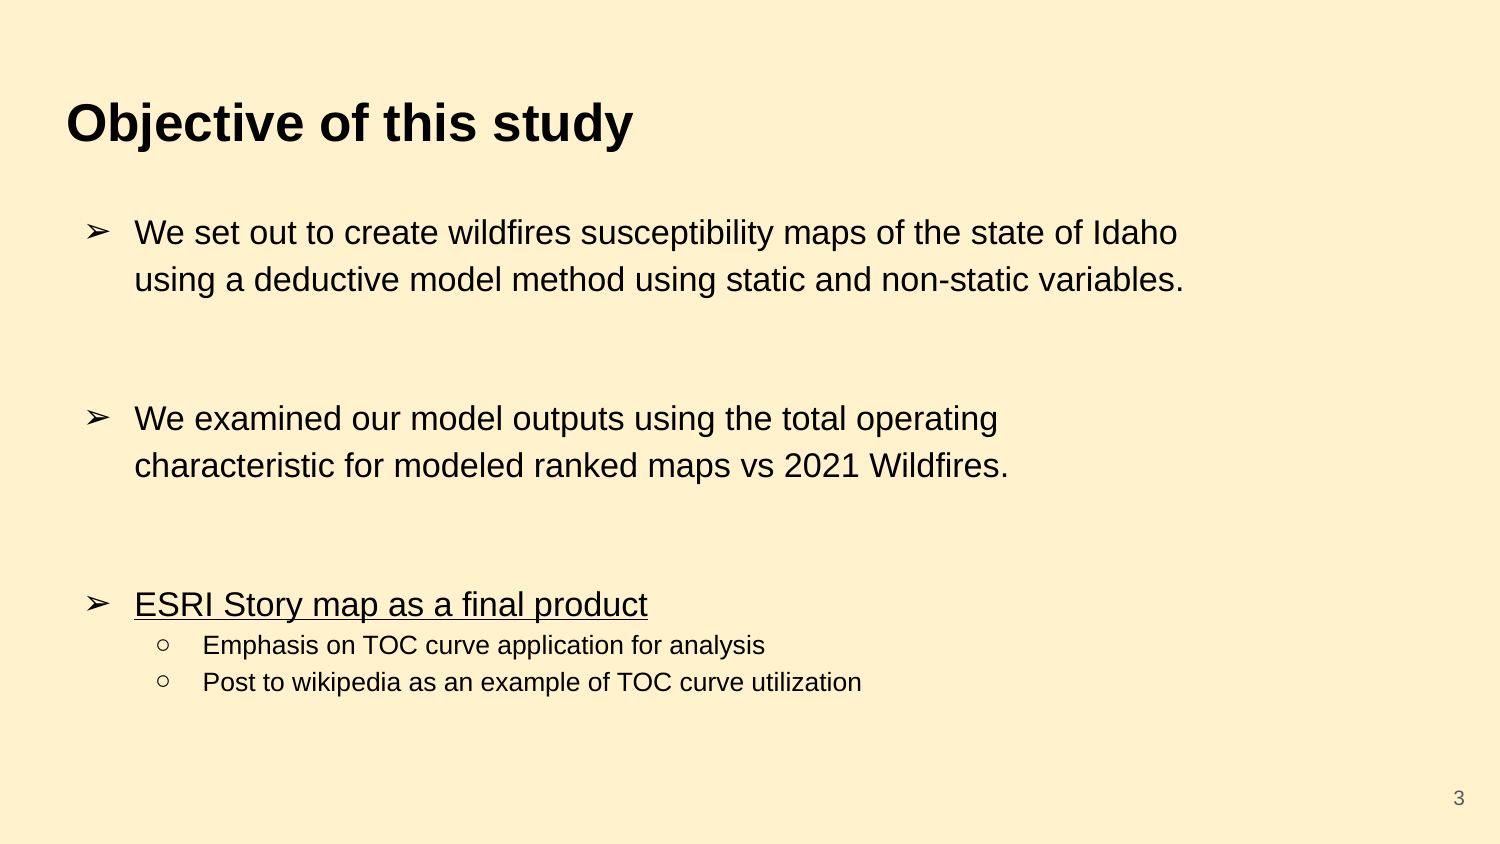

# Objective of this study
We set out to create wildfires susceptibility maps of the state of Idaho using a deductive model method using static and non-static variables.

We examined our model outputs using the total operating characteristic for modeled ranked maps vs 2021 Wildfires.

ESRI Story map as a final product
Emphasis on TOC curve application for analysis
Post to wikipedia as an example of TOC curve utilization
3